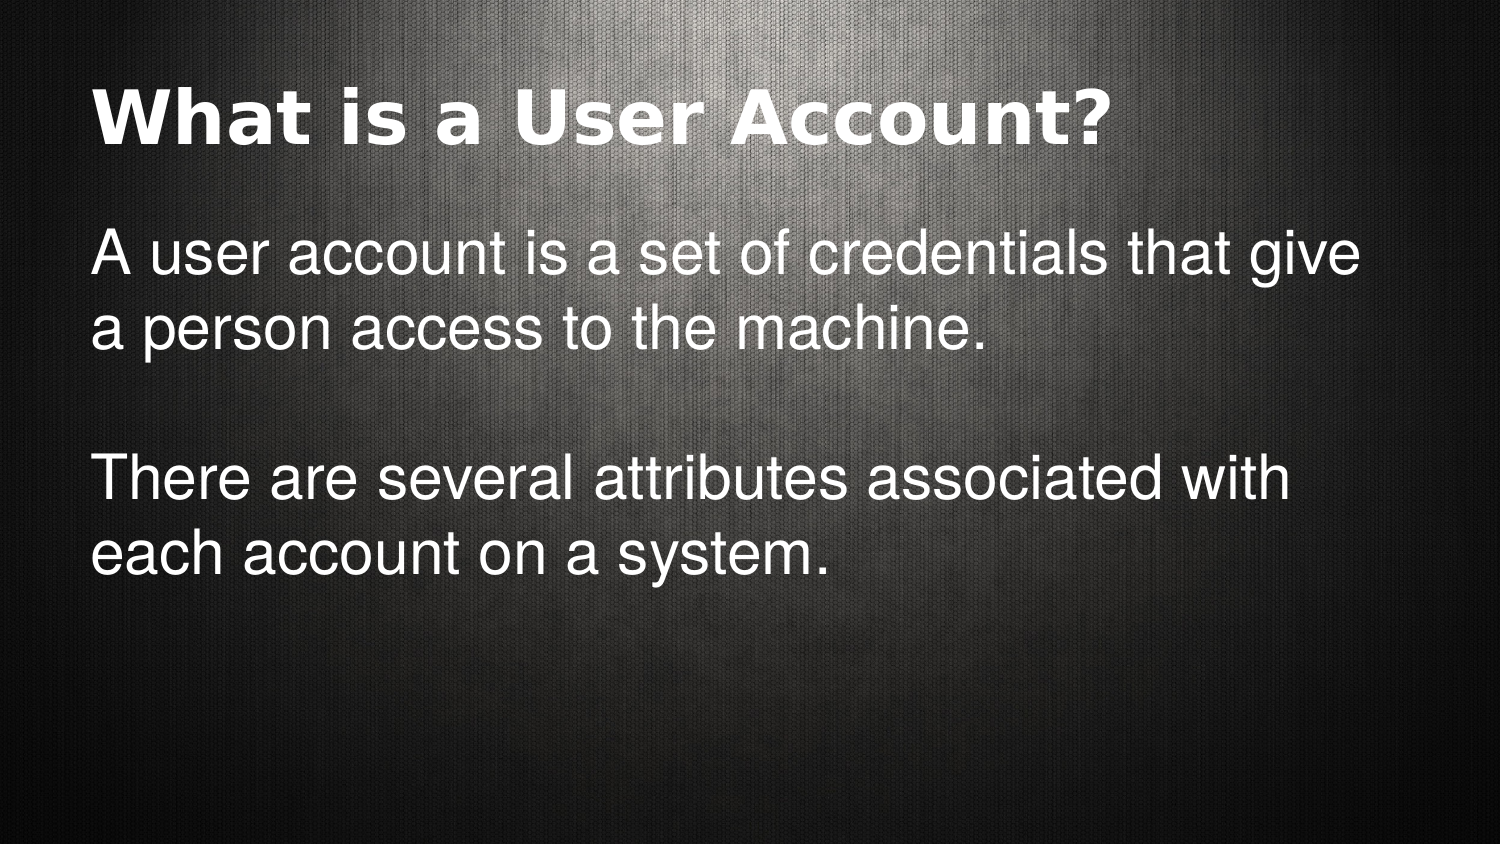

# What is a User Account?
A user account is a set of credentials that give a person access to the machine.

There are several attributes associated with each account on a system.